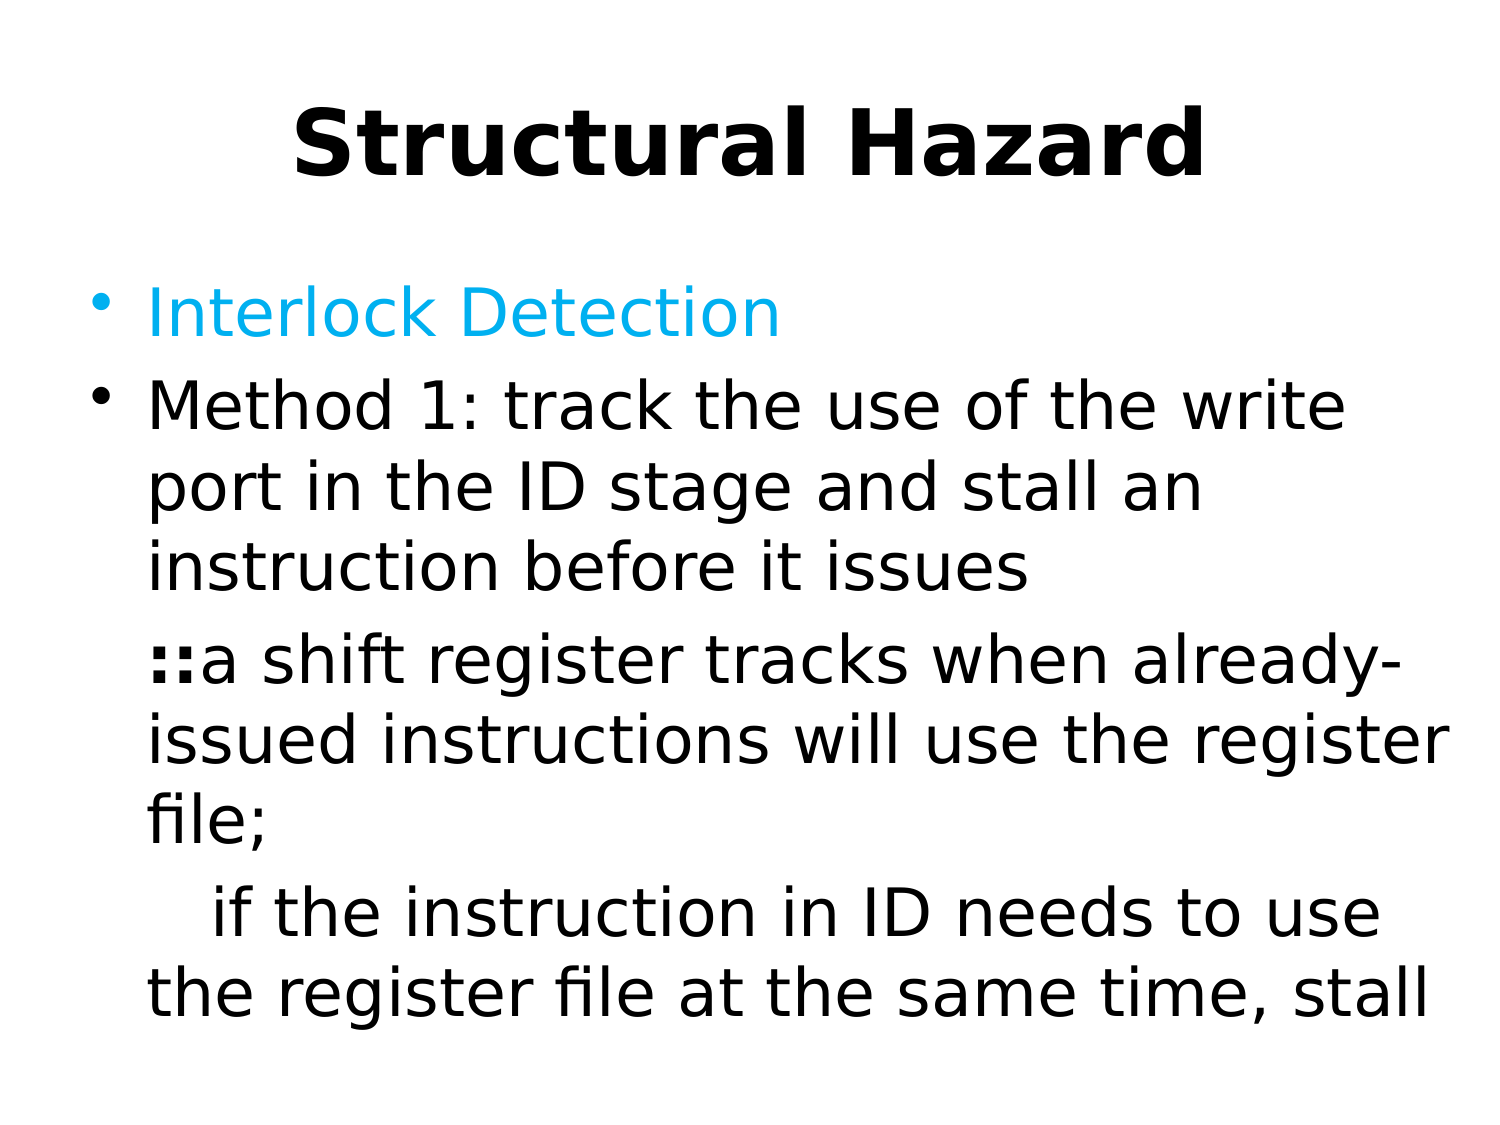

# Structural Hazard
Interlock Detection
Method 1: track the use of the write port in the ID stage and stall an instruction before it issues
	::a shift register tracks when already-issued instructions will use the register file;
	   if the instruction in ID needs to use the register file at the same time, stall